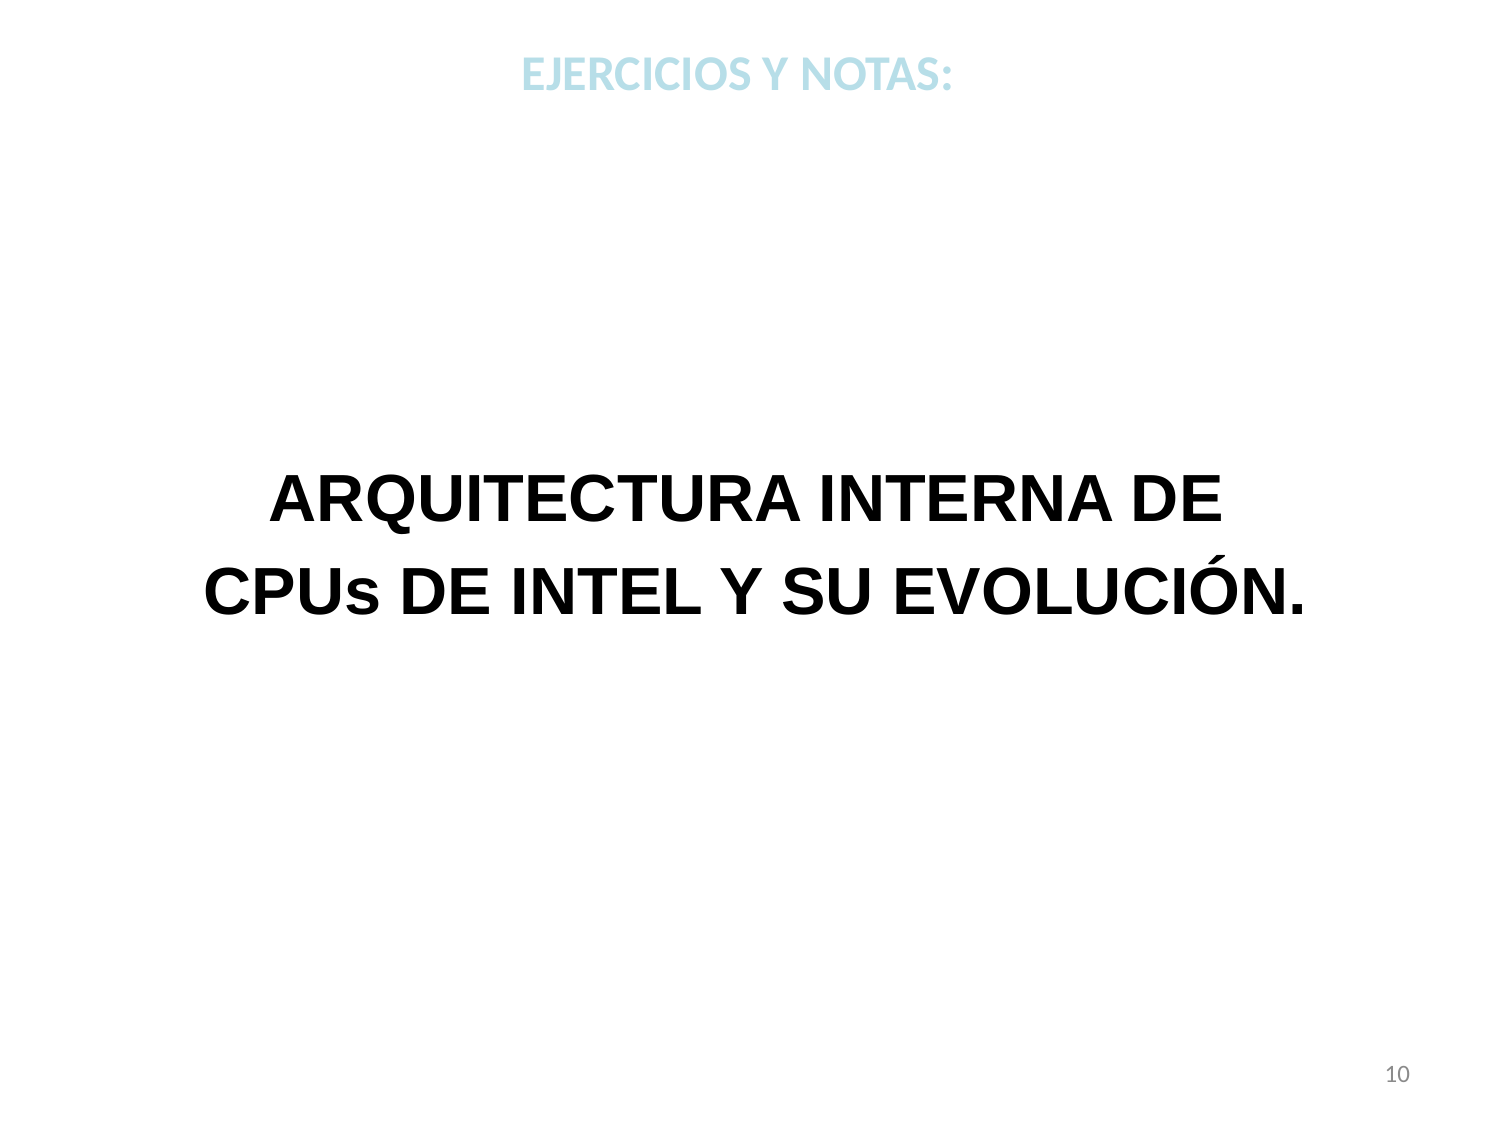

# EJERCICIOS Y NOTAS:

ARQUITECTURA INTERNA DE
CPUs DE INTEL Y SU EVOLUCIÓN.

10